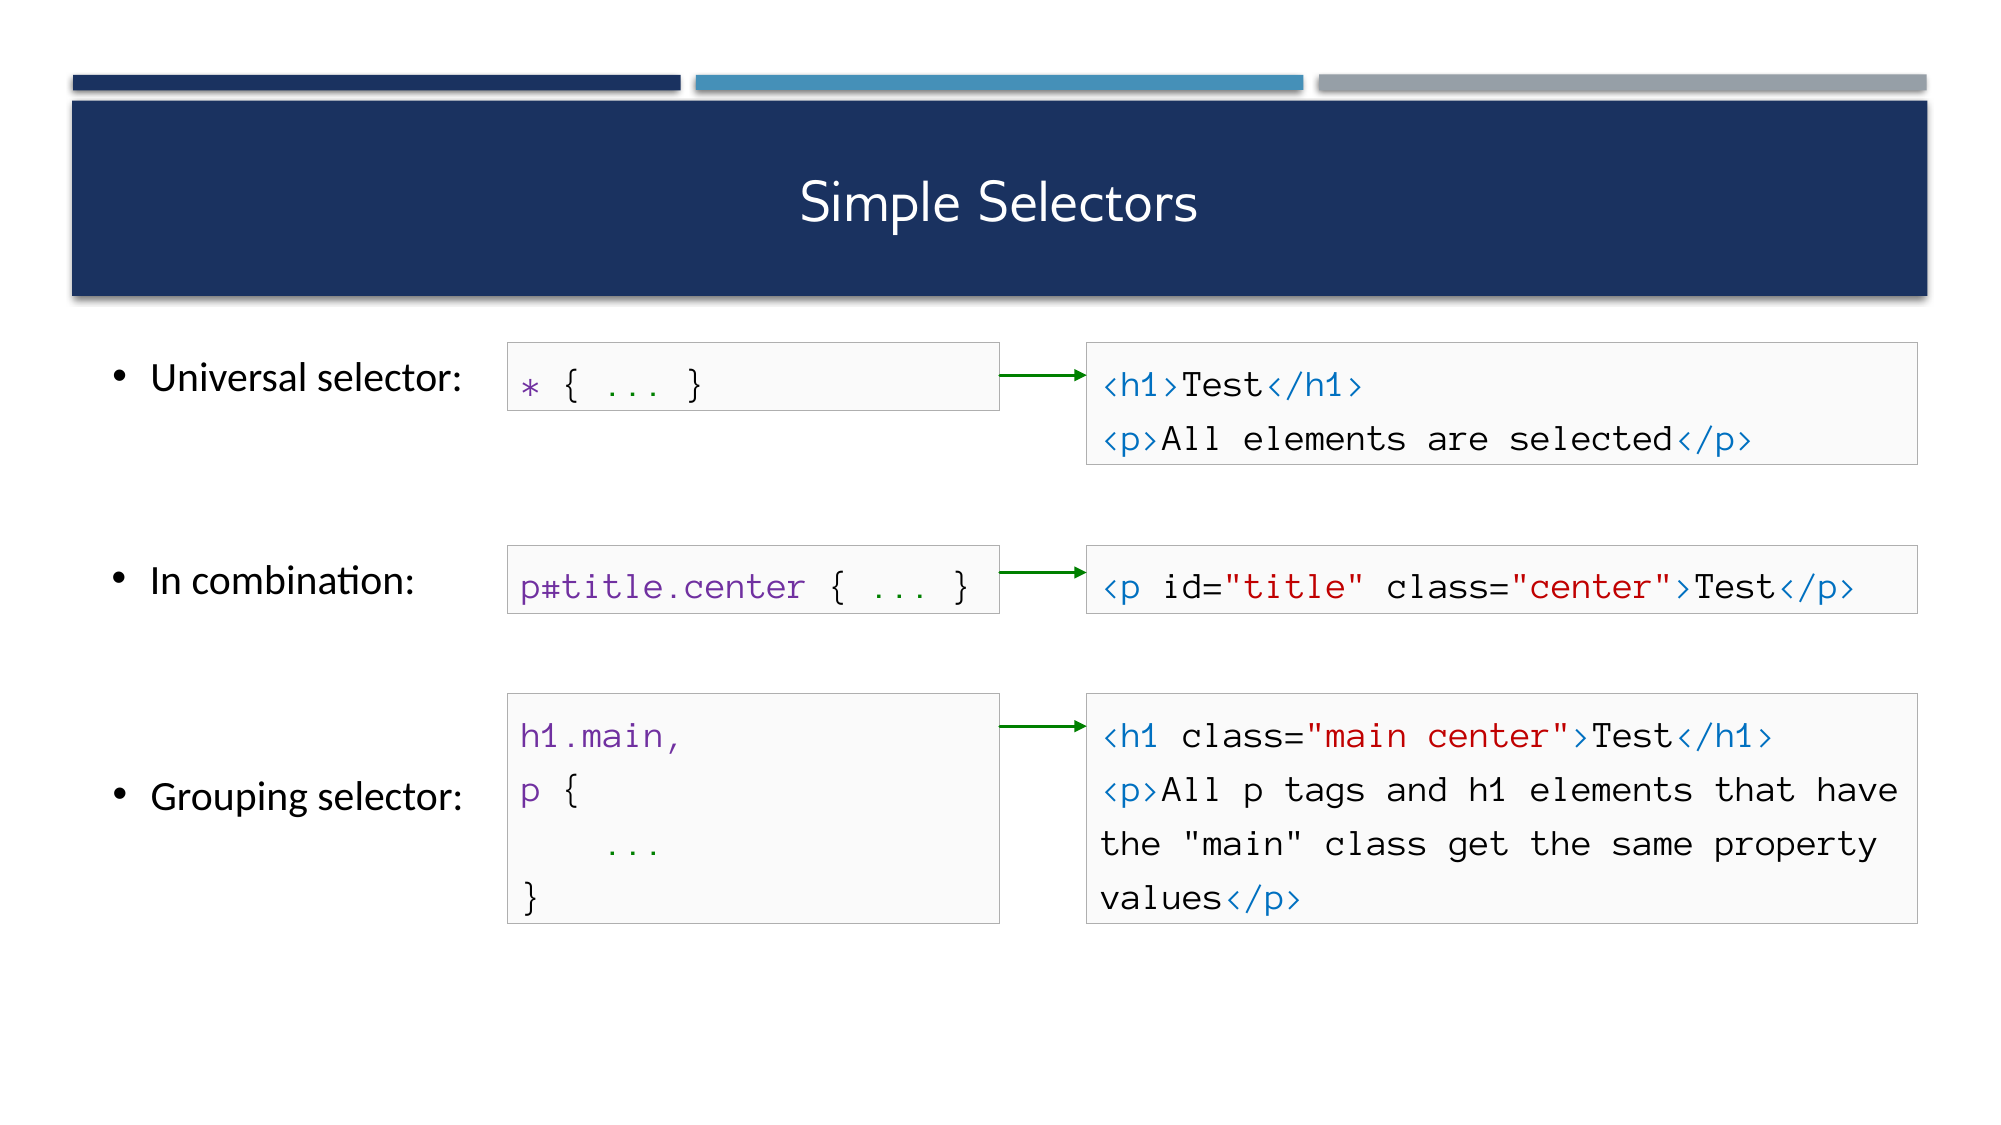

# Simple Selectors
* { ... }
<h1>Test</h1>
<p>All elements are selected</p>
Universal selector:
In combination:
p#title.center { ... }
<p id="title" class="center">Test</p>
h1.main,
p {
    ...
}
<h1 class="main center">Test</h1>
<p>All p tags and h1 elements that have the "main" class get the same property values</p>
Grouping selector: